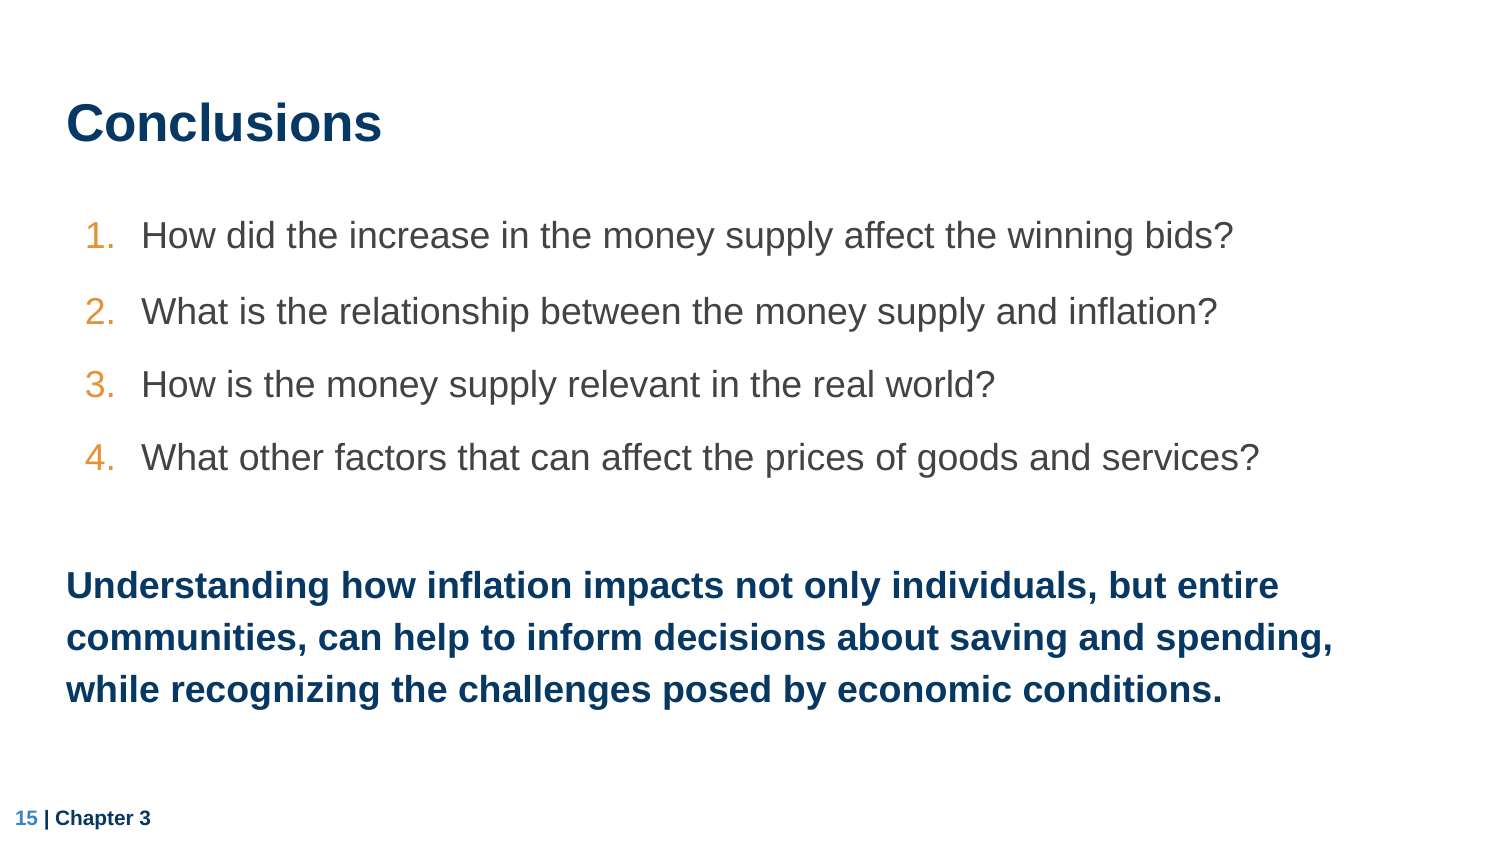

# Conclusions
How did the increase in the money supply affect the winning bids?
What is the relationship between the money supply and inflation?
How is the money supply relevant in the real world?
What other factors that can affect the prices of goods and services?

Understanding how inflation impacts not only individuals, but entire communities, can help to inform decisions about saving and spending, while recognizing the challenges posed by economic conditions.
15 | Chapter 3